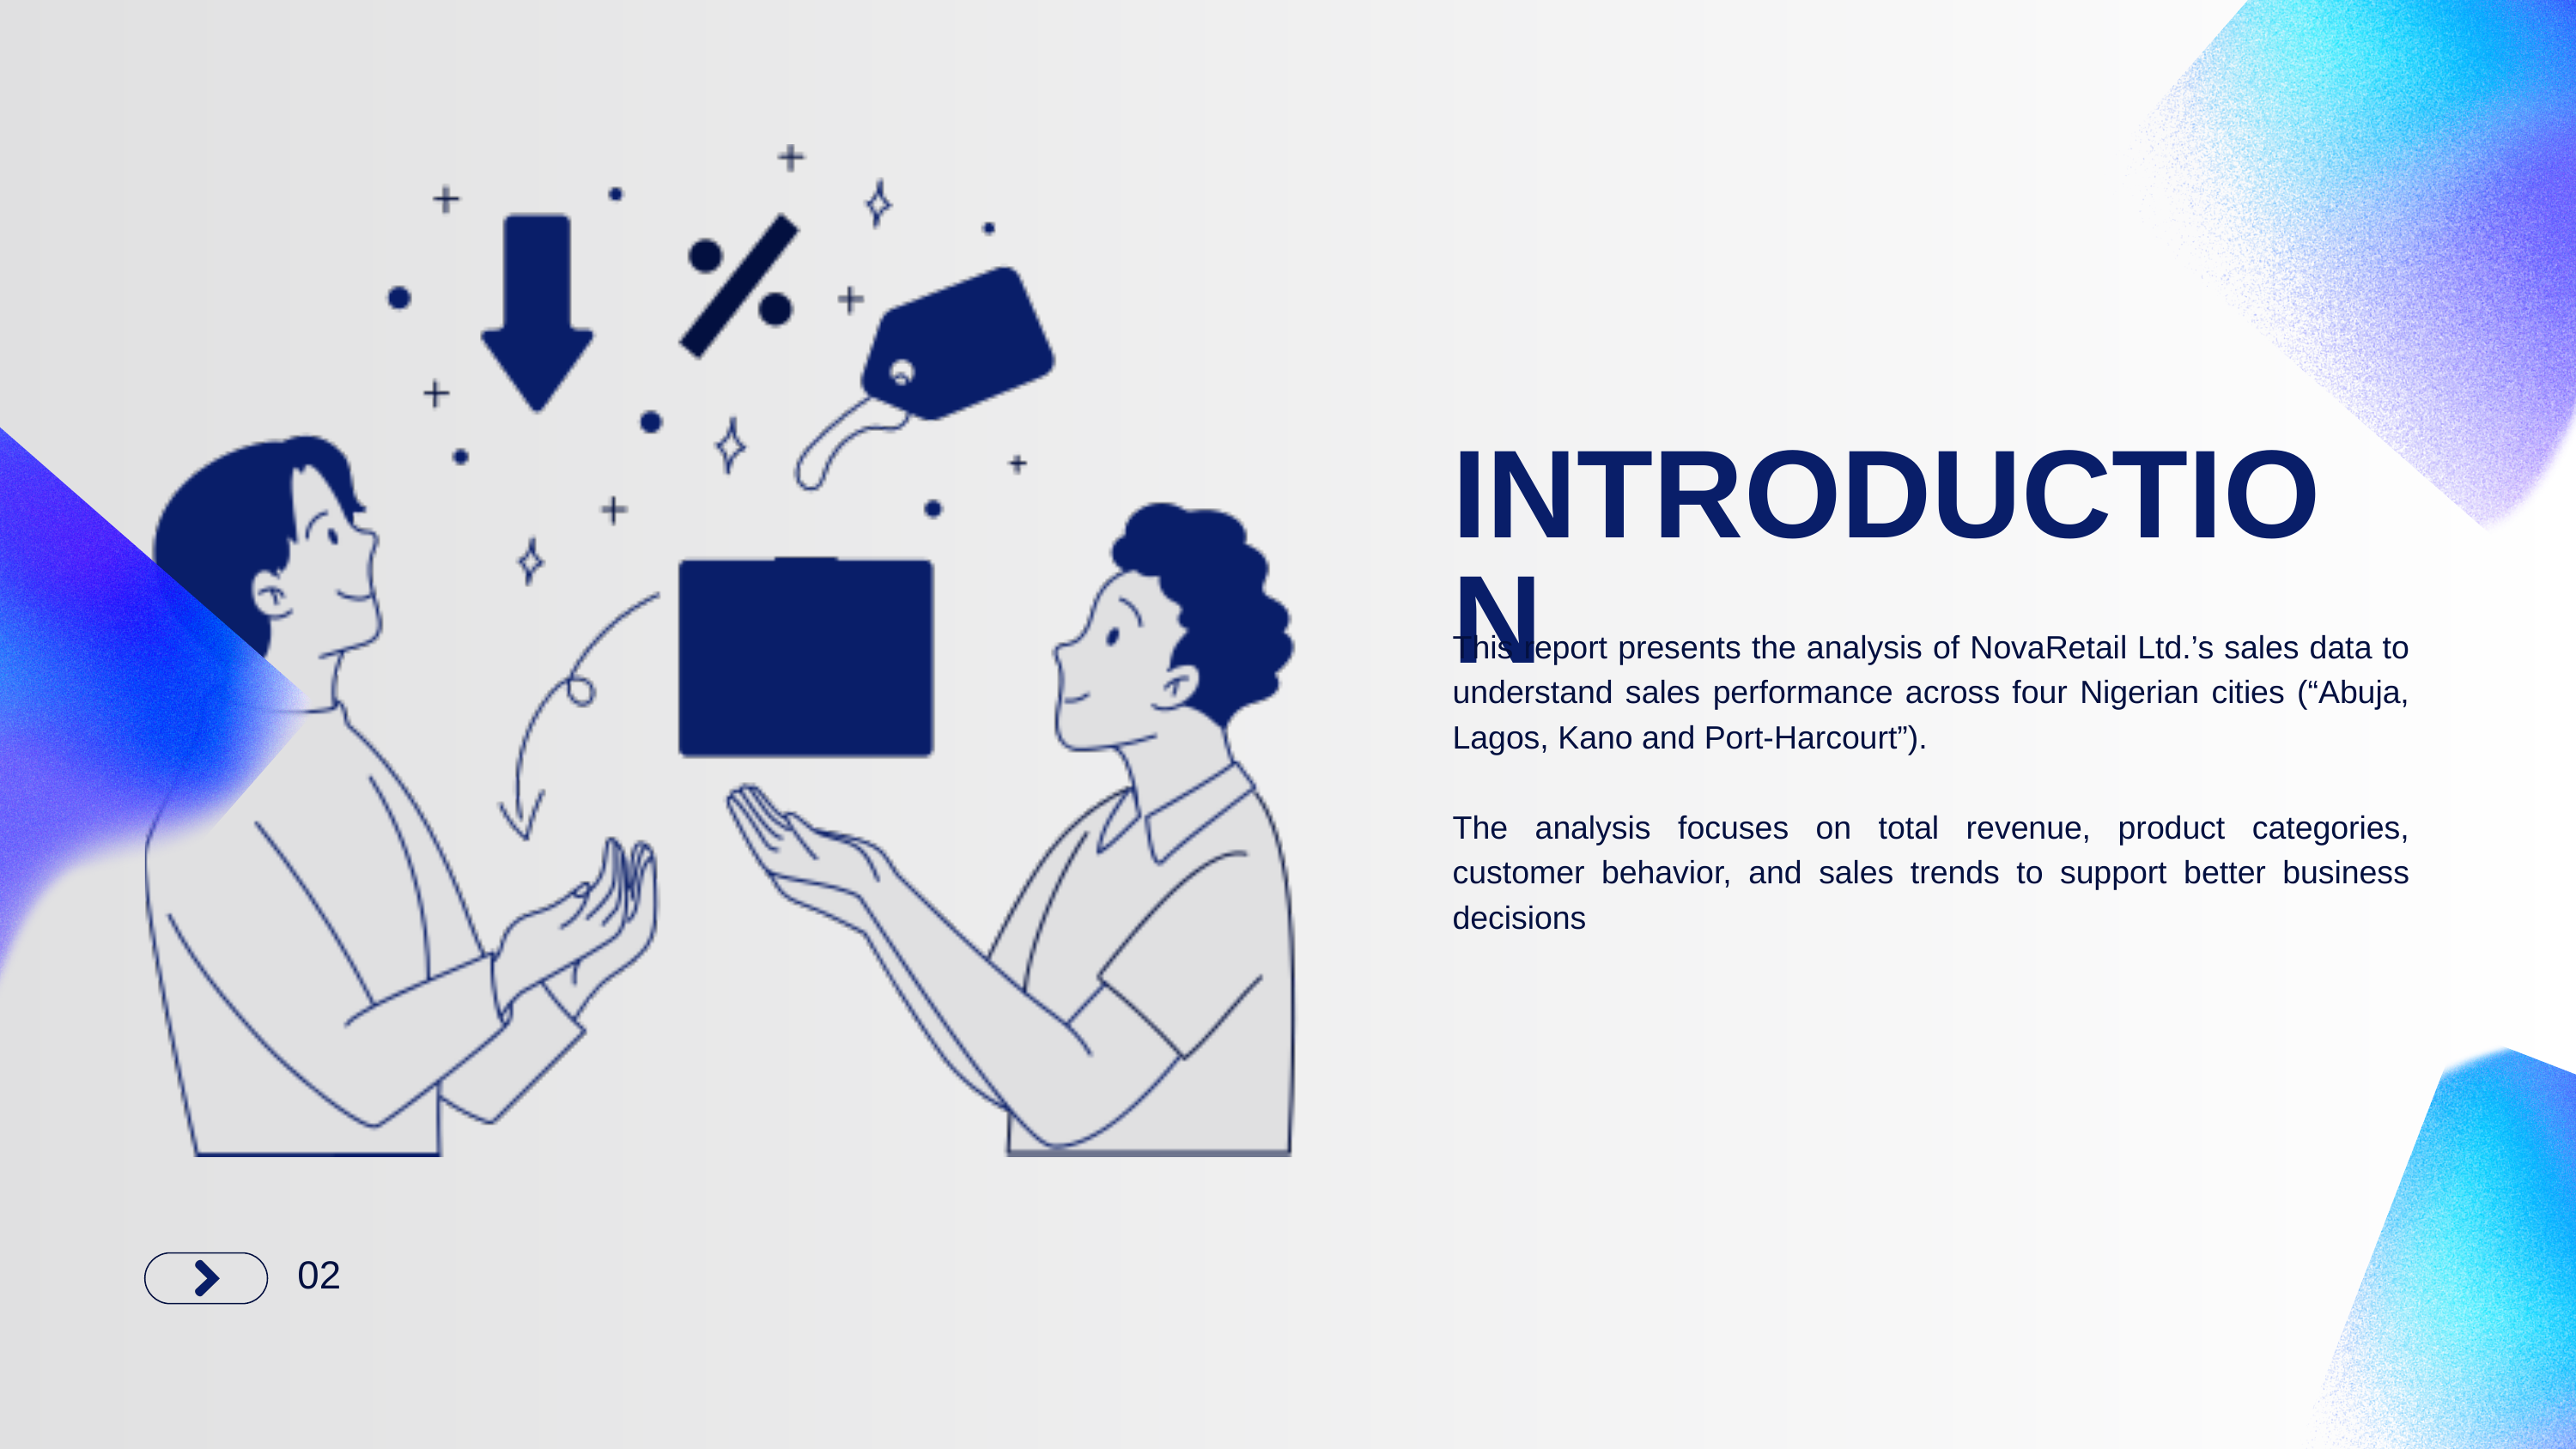

INTRODUCTION

This report presents the analysis of NovaRetail Ltd.’s sales data to understand sales performance across four Nigerian cities (“Abuja, Lagos, Kano and Port-Harcourt”).

The analysis focuses on total revenue, product categories, customer behavior, and sales trends to support better business decisions

02